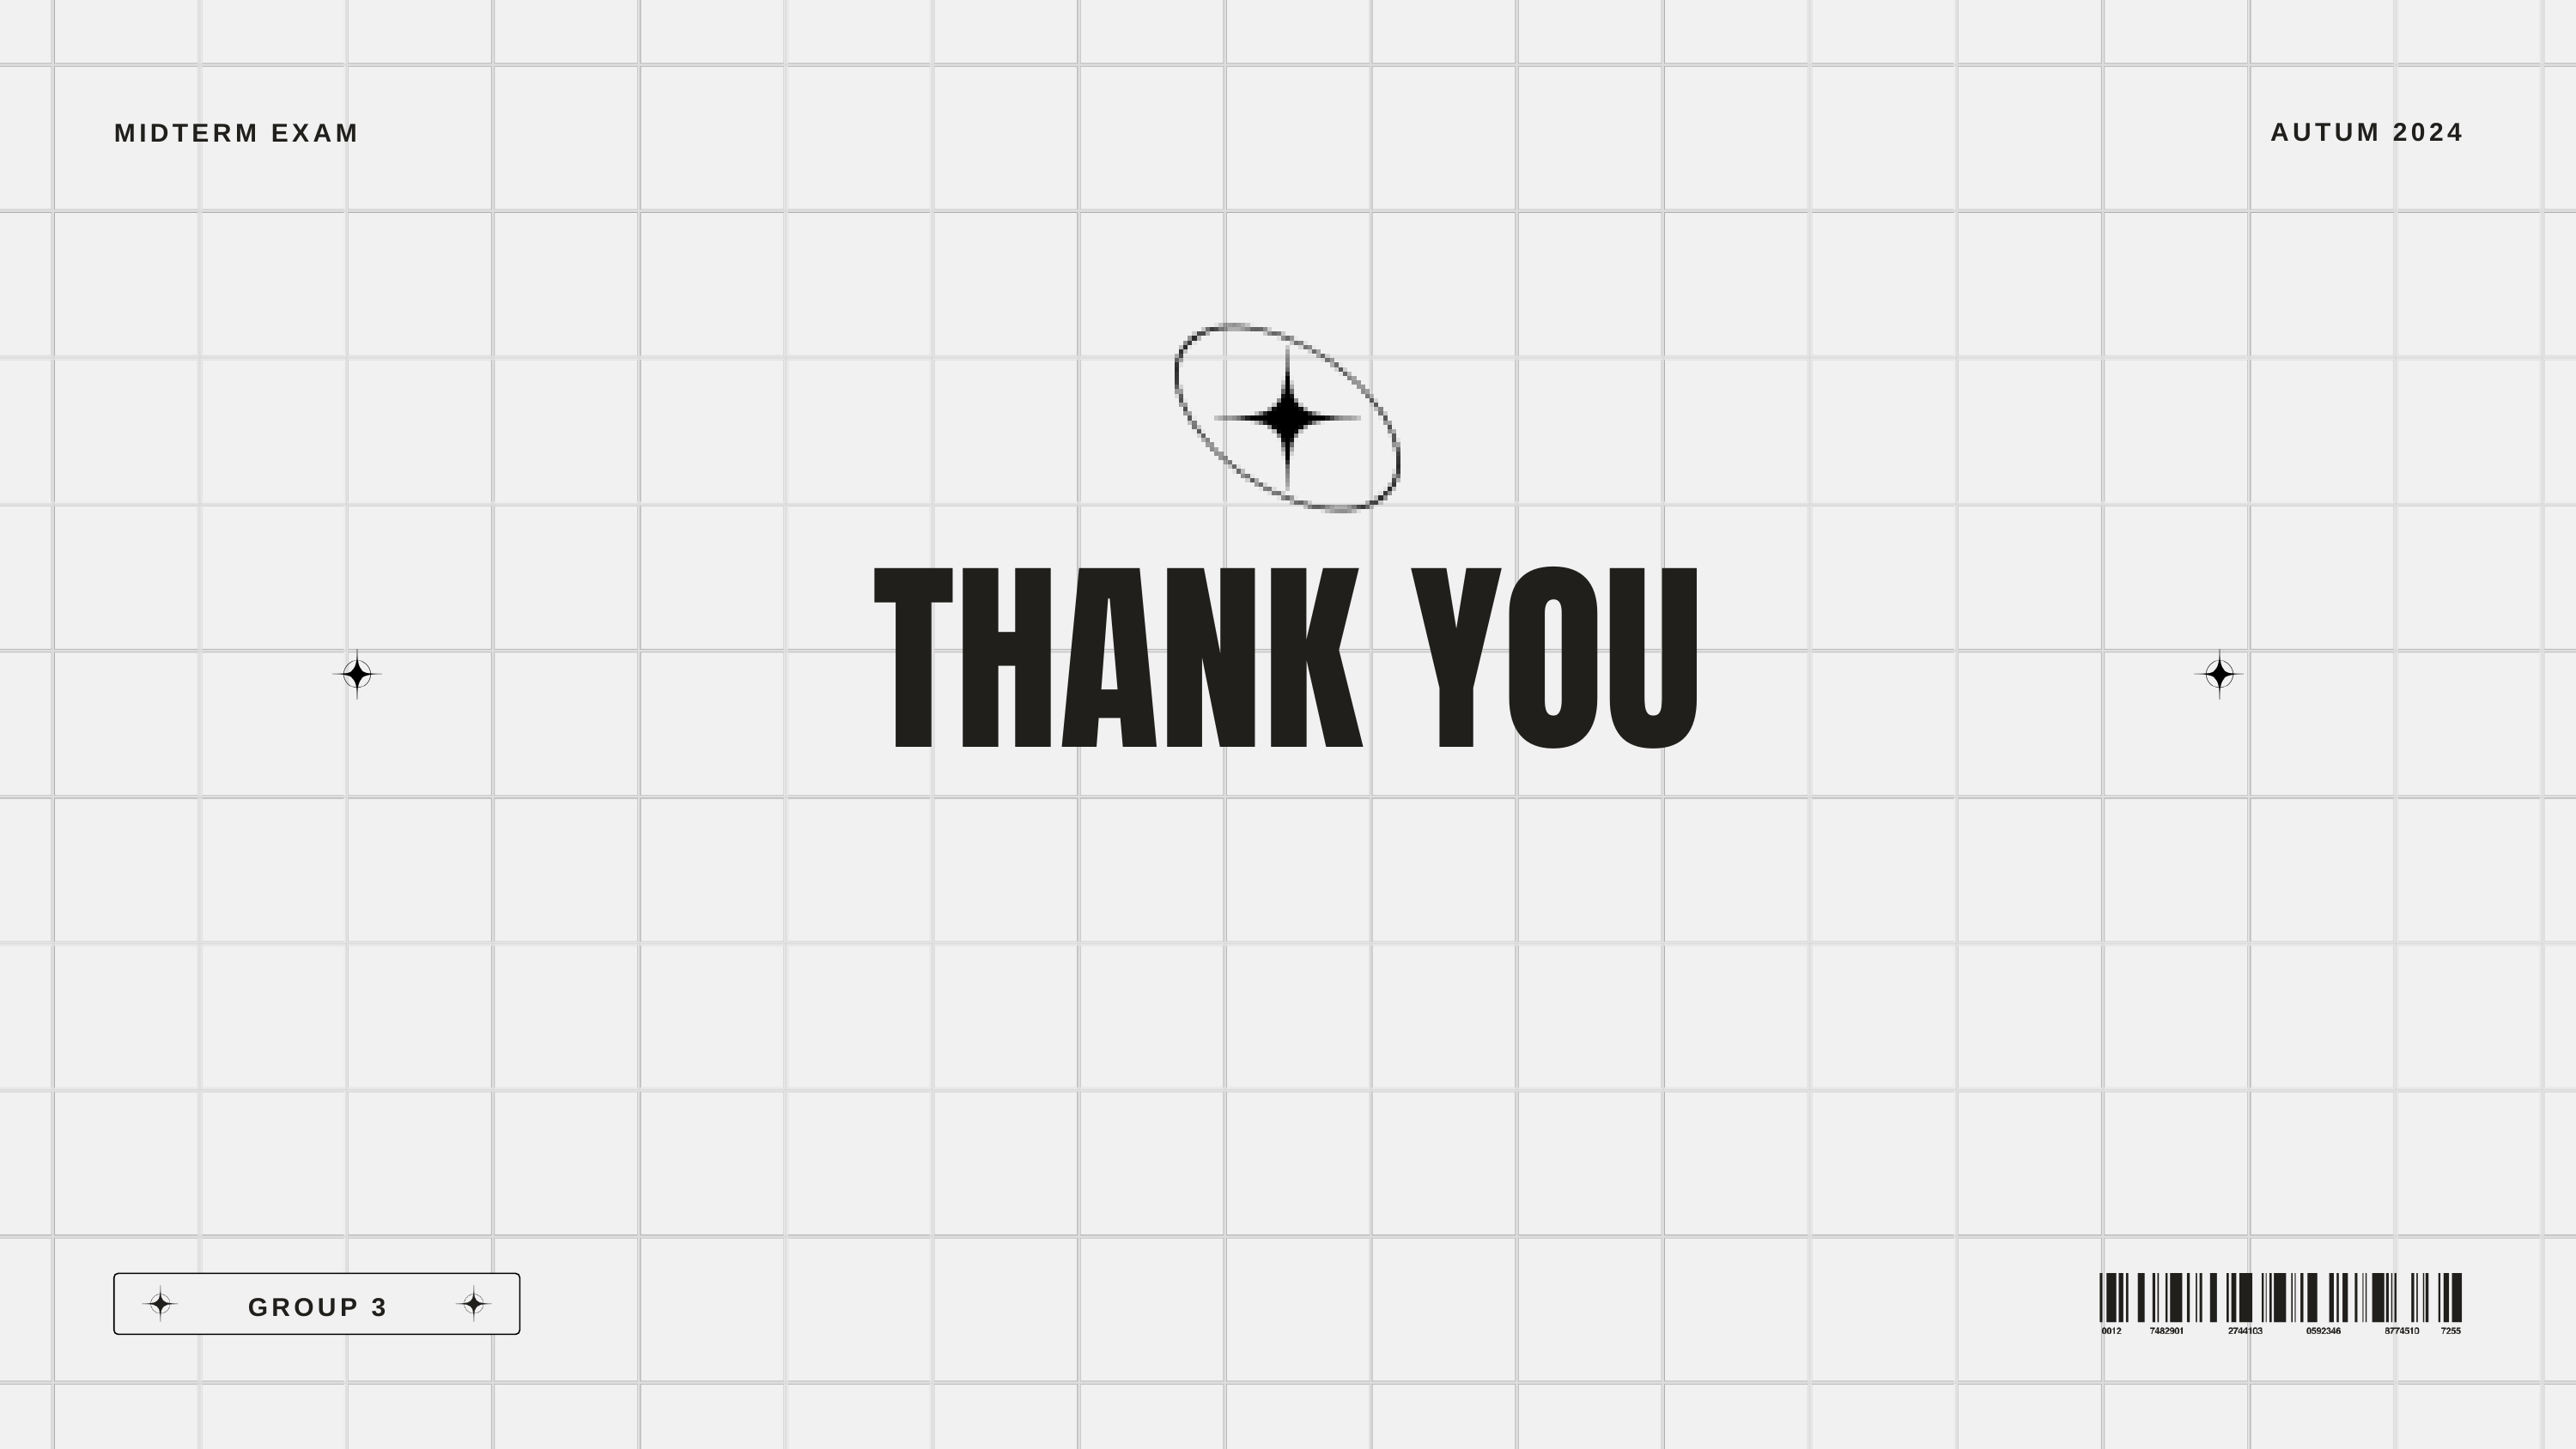

AUTUM 2024
MIDTERM EXAM

THANK YOU

GROUP 3